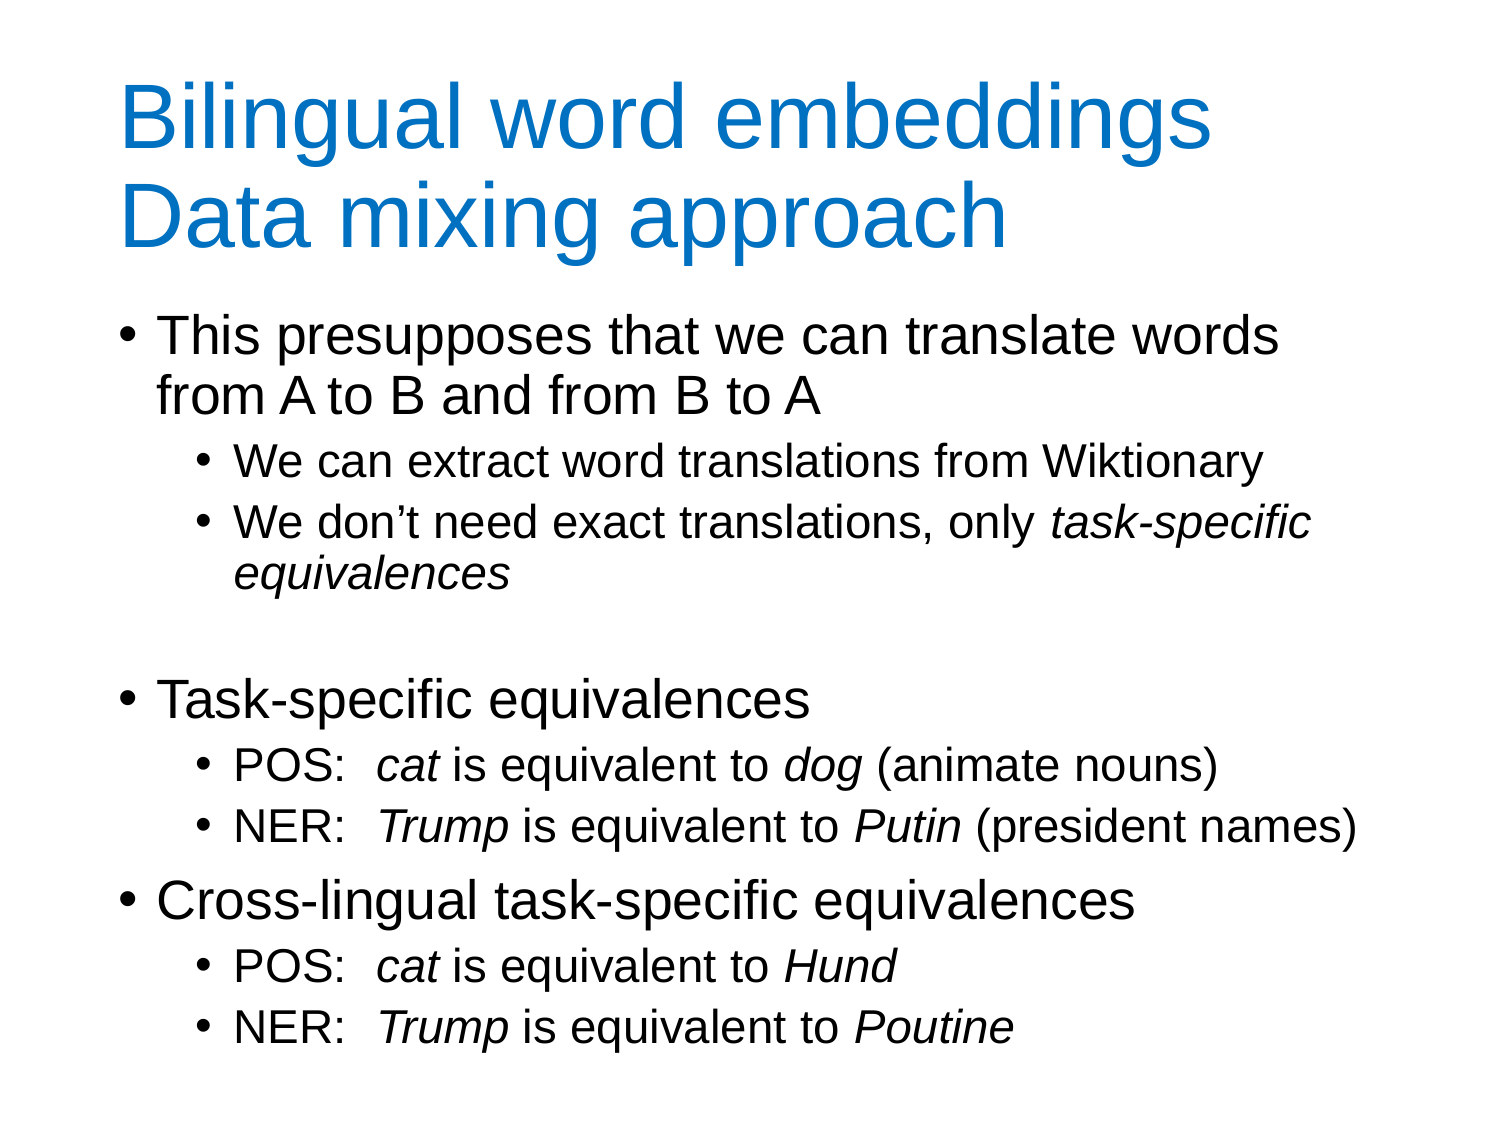

# Bilingual word embeddings Data mixing approach
This presupposes that we can translate words from A to B and from B to A
We can extract word translations from Wiktionary
We don’t need exact translations, only task-specific equivalences
Task-specific equivalences
POS:	cat is equivalent to dog (animate nouns)
NER:	Trump is equivalent to Putin (president names)
Cross-lingual task-specific equivalences
POS:	cat is equivalent to Hund
NER:	Trump is equivalent to Poutine